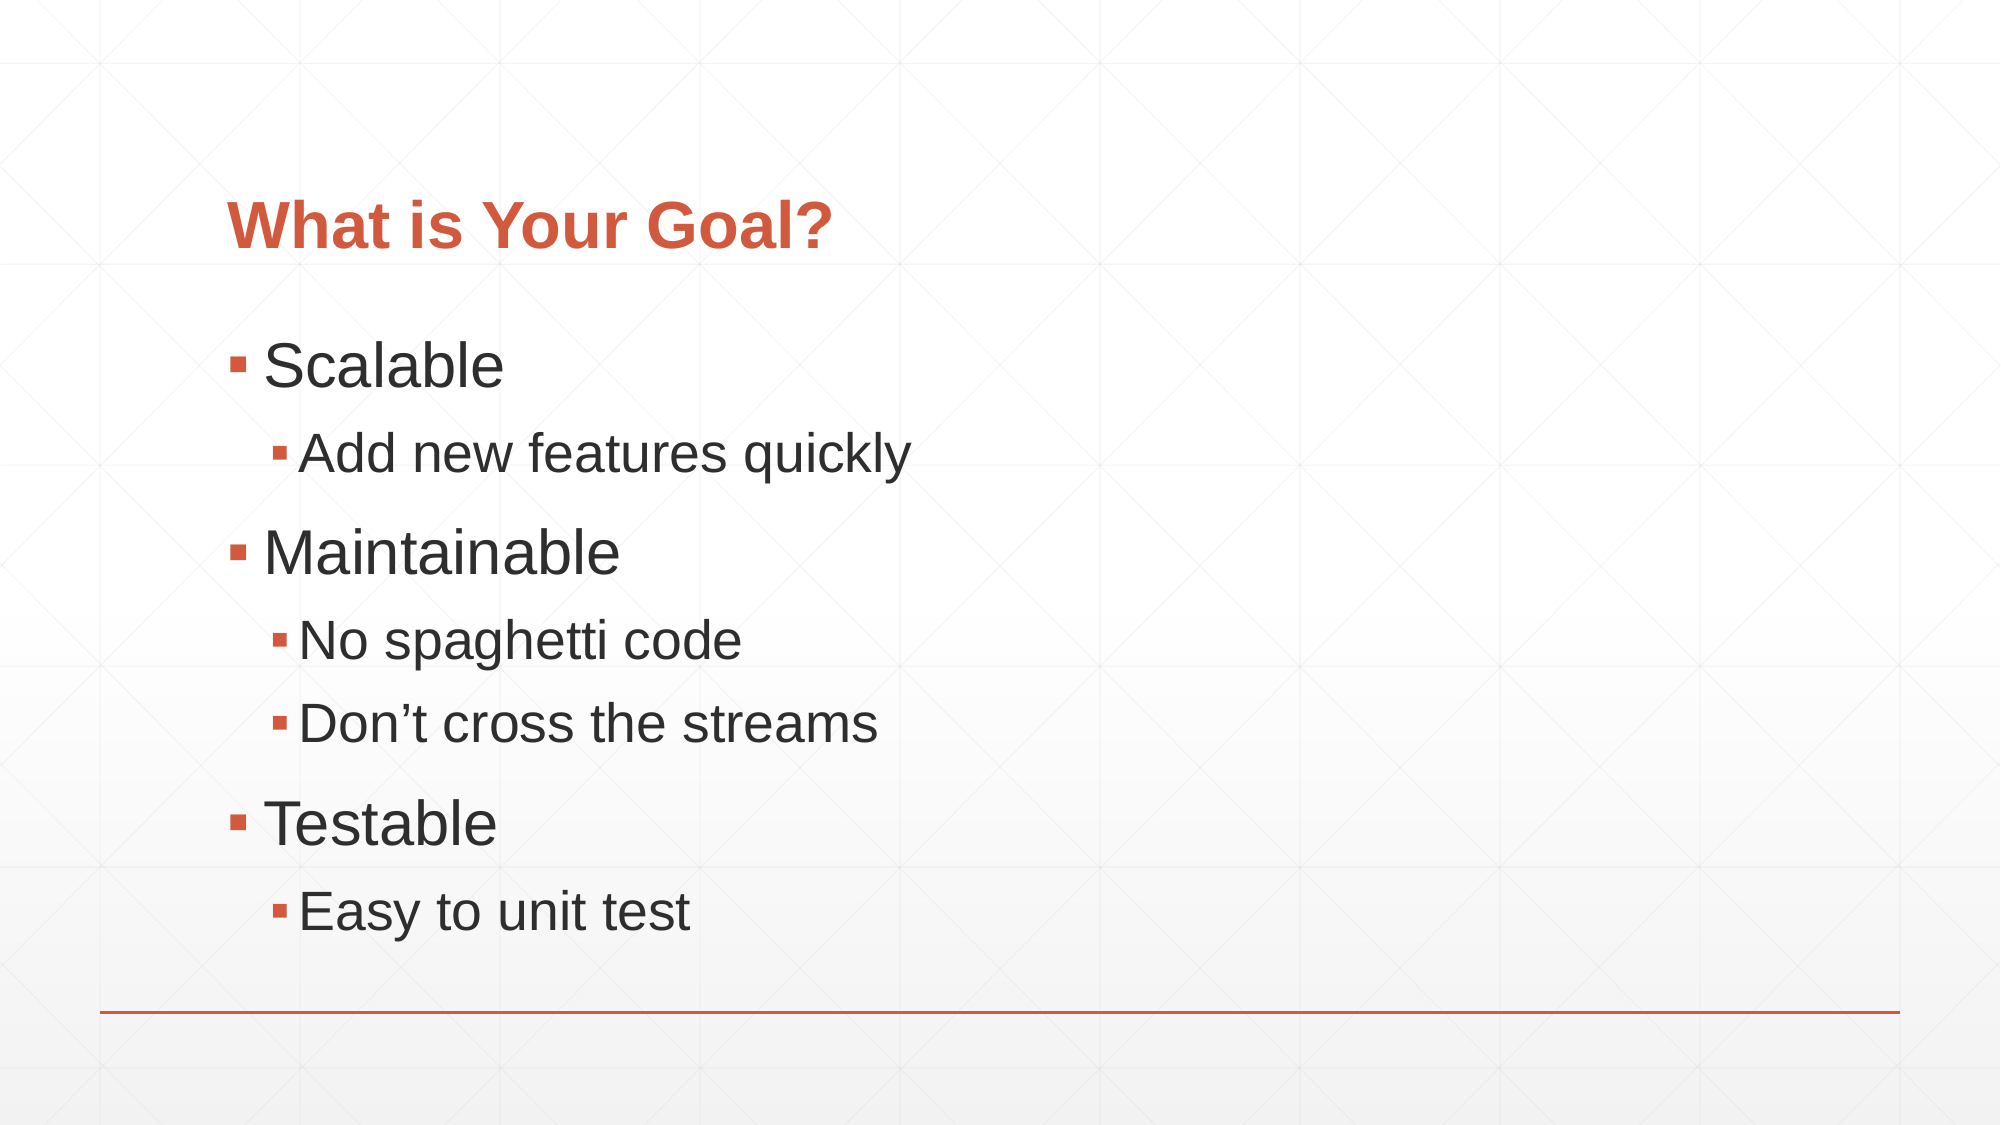

# What is Your Goal?
Scalable
Add new features quickly
Maintainable
No spaghetti code
Don’t cross the streams
Testable
Easy to unit test